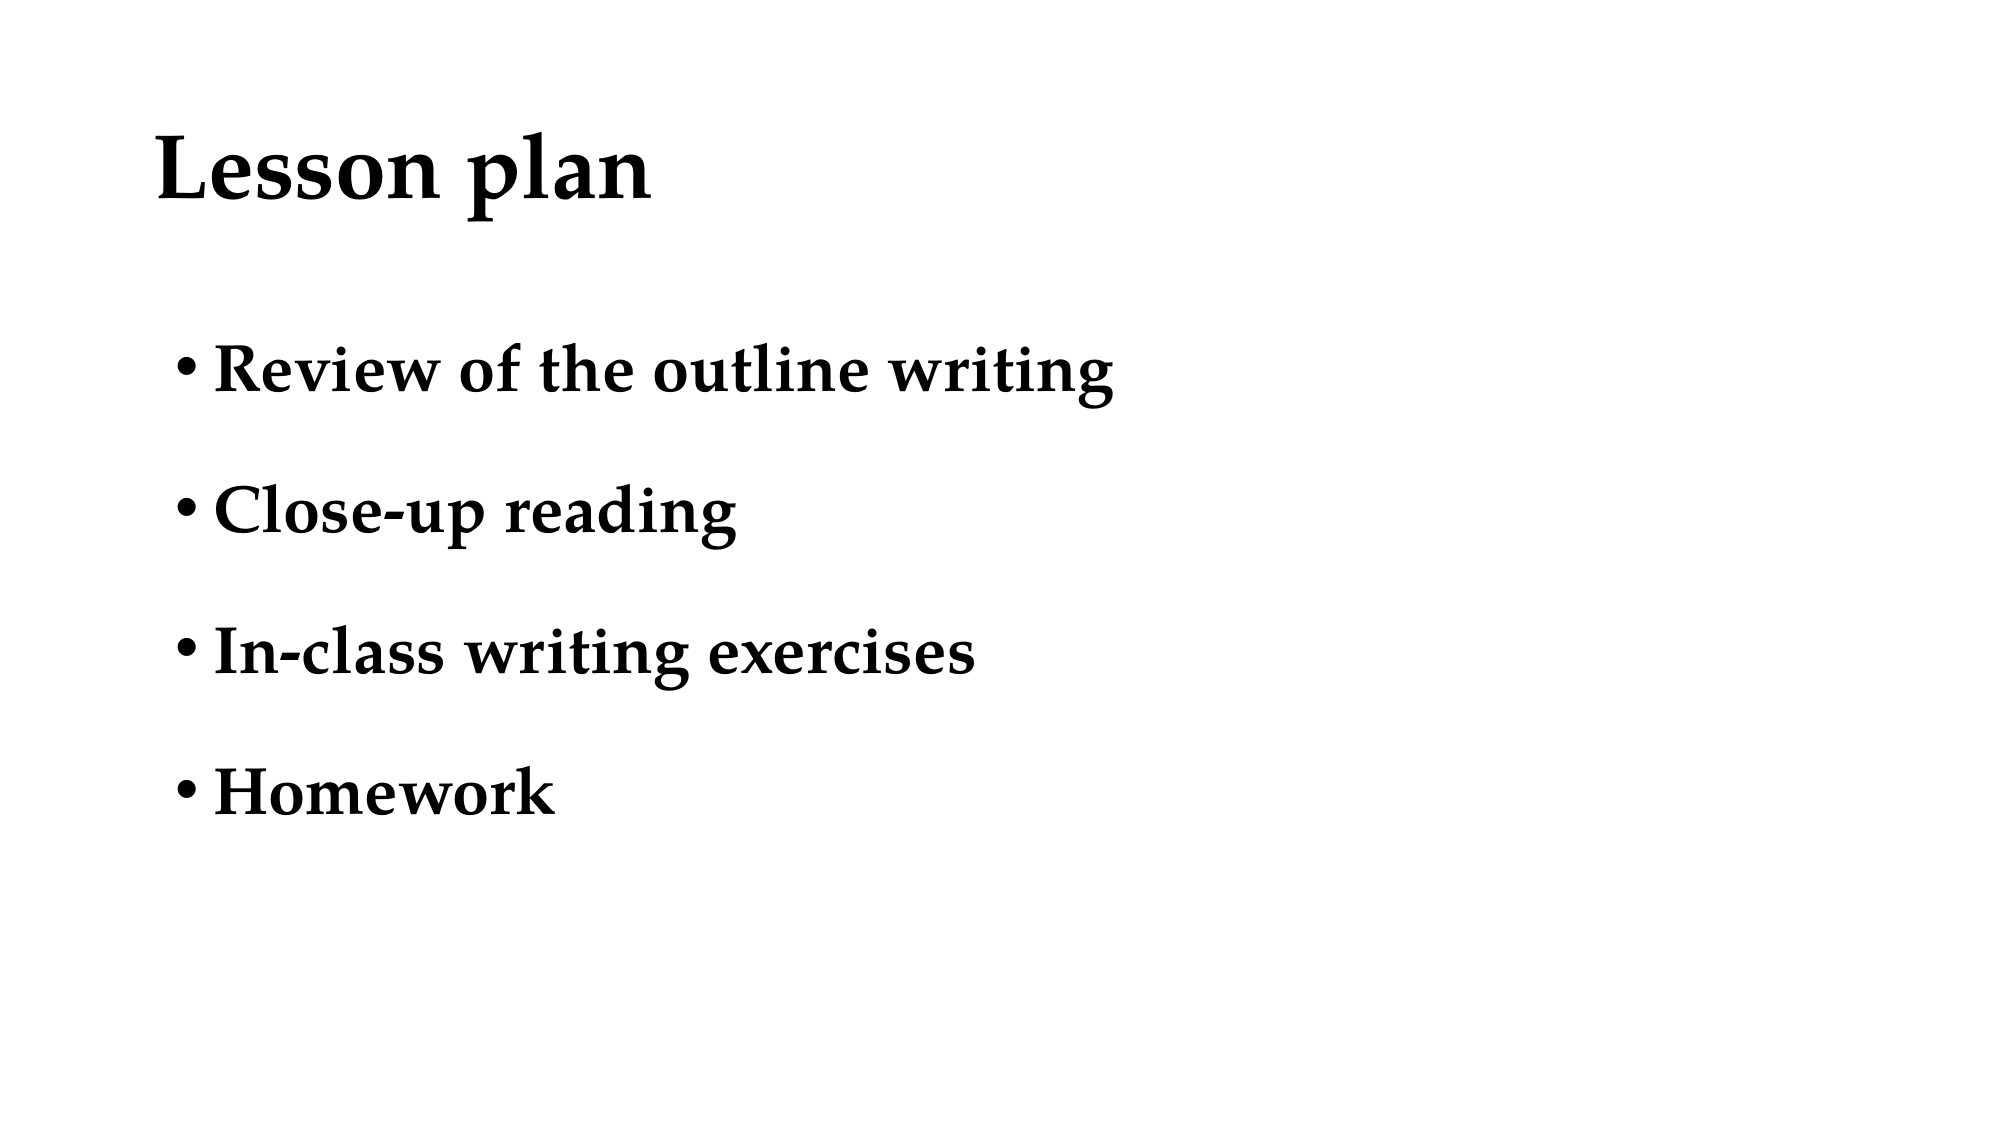

# Lesson plan
Review of the outline writing
Close-up reading
In-class writing exercises
Homework